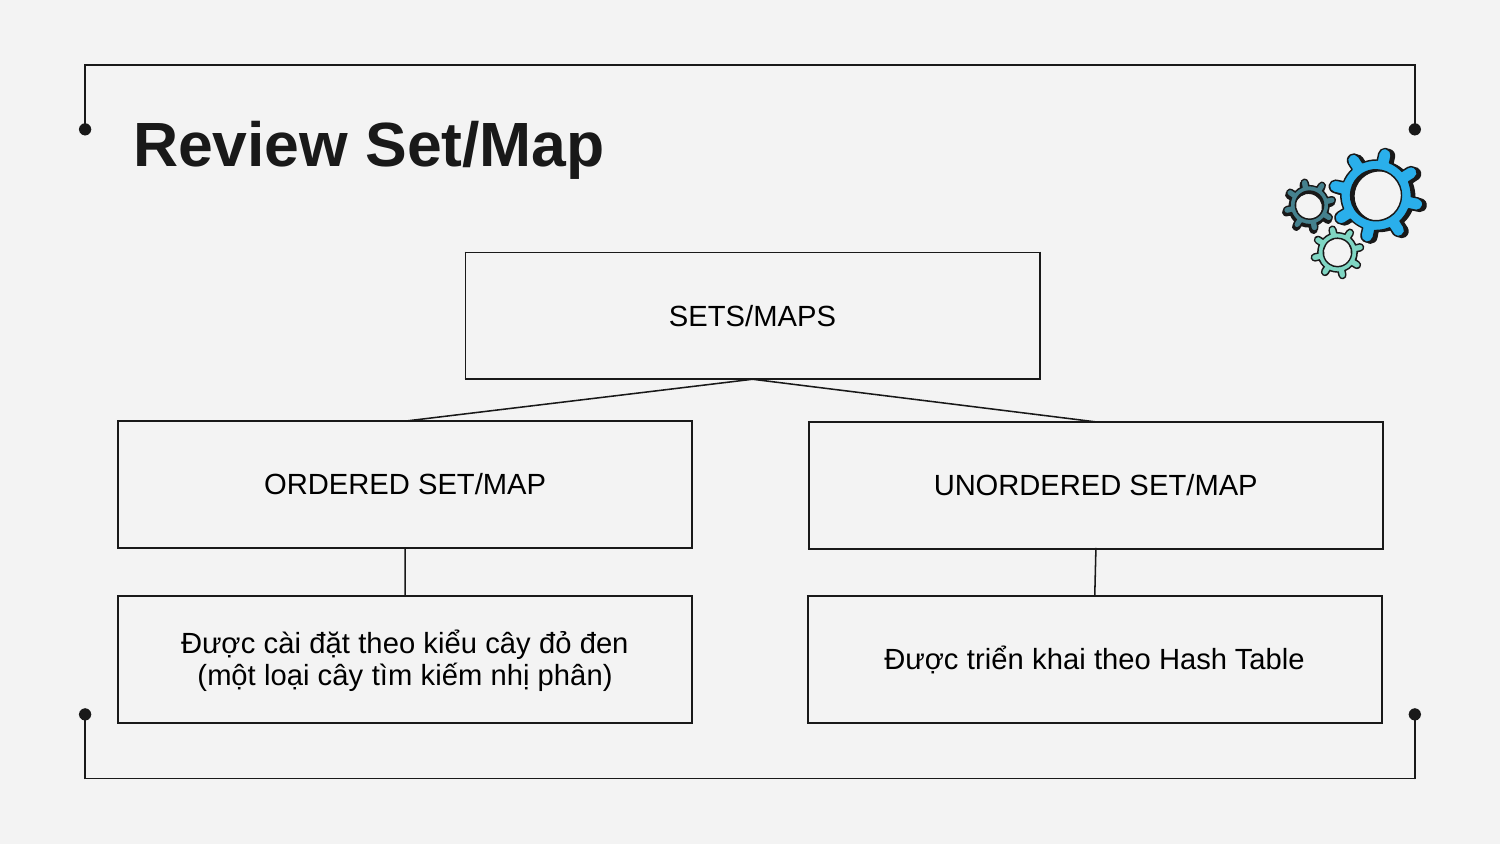

# Review Set/Map

| SETS/MAPS |
| --- |
| ORDERED SET/MAP |
| --- |
| UNORDERED SET/MAP |
| --- |
| Được cài đặt theo kiểu cây đỏ đen (một loại cây tìm kiếm nhị phân) |
| --- |
| Được triển khai theo Hash Table |
| --- |